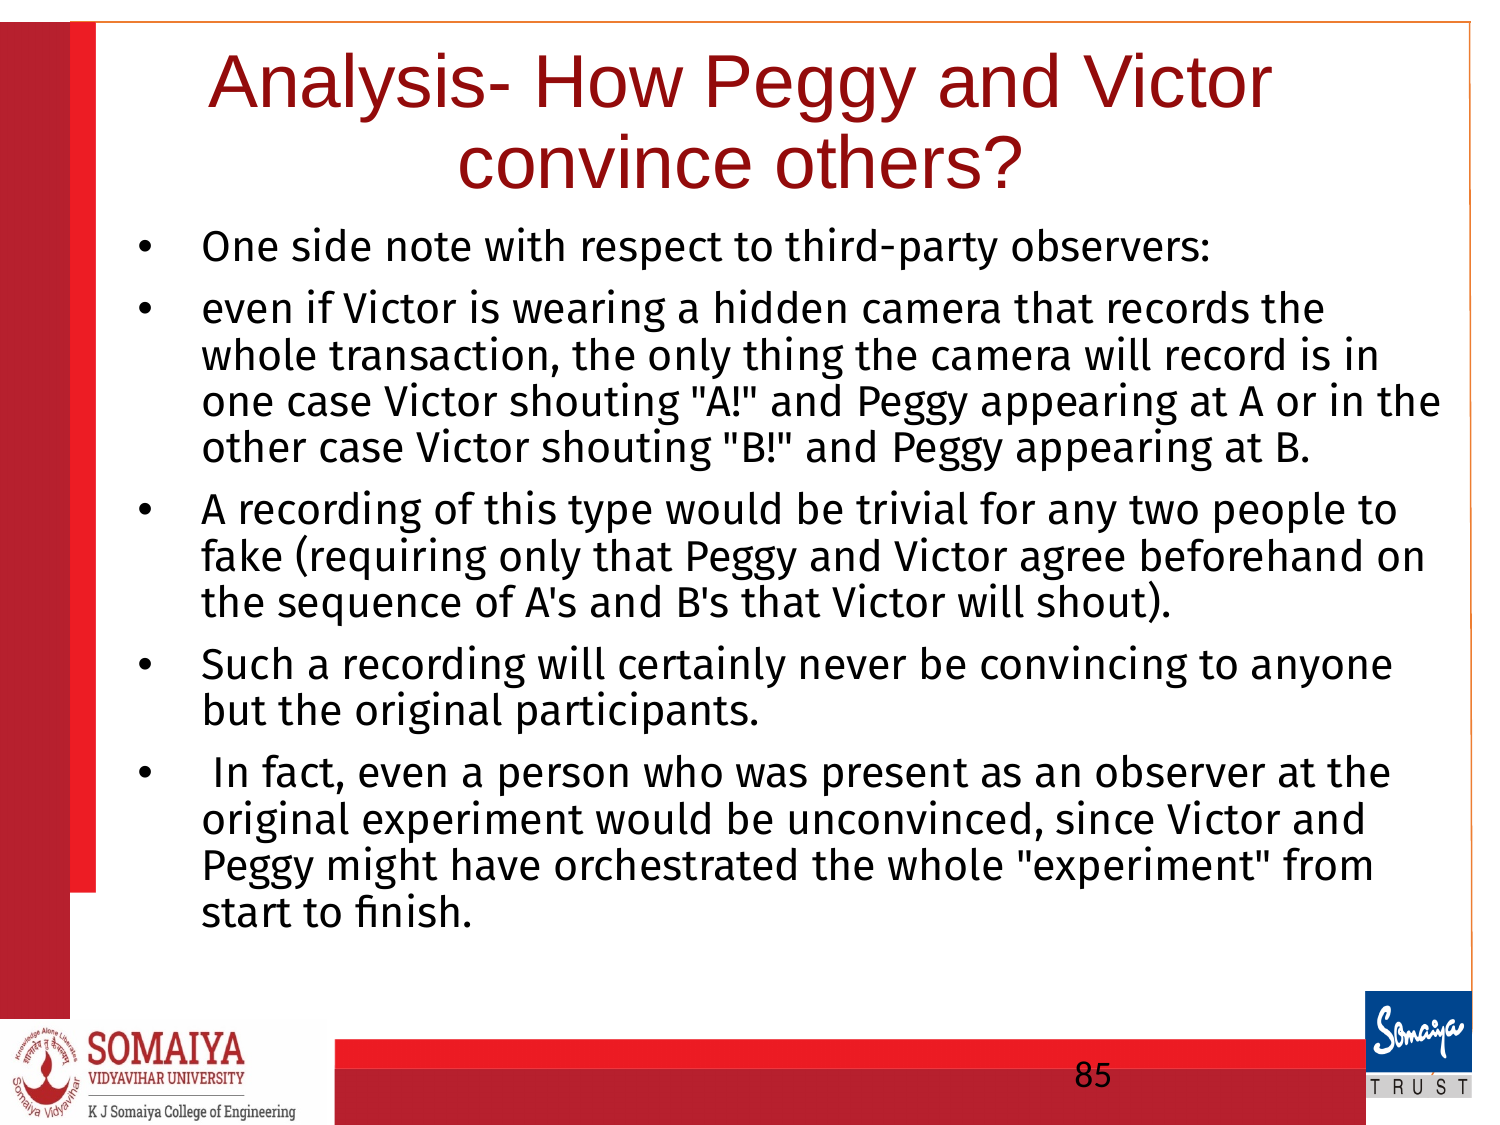

# Analysis- How Peggy and Victor convince others?
One side note with respect to third-party observers:
even if Victor is wearing a hidden camera that records the whole transaction, the only thing the camera will record is in one case Victor shouting "A!" and Peggy appearing at A or in the other case Victor shouting "B!" and Peggy appearing at B.
A recording of this type would be trivial for any two people to fake (requiring only that Peggy and Victor agree beforehand on the sequence of A's and B's that Victor will shout).
Such a recording will certainly never be convincing to anyone but the original participants.
 In fact, even a person who was present as an observer at the original experiment would be unconvinced, since Victor and Peggy might have orchestrated the whole "experiment" from start to finish.

85